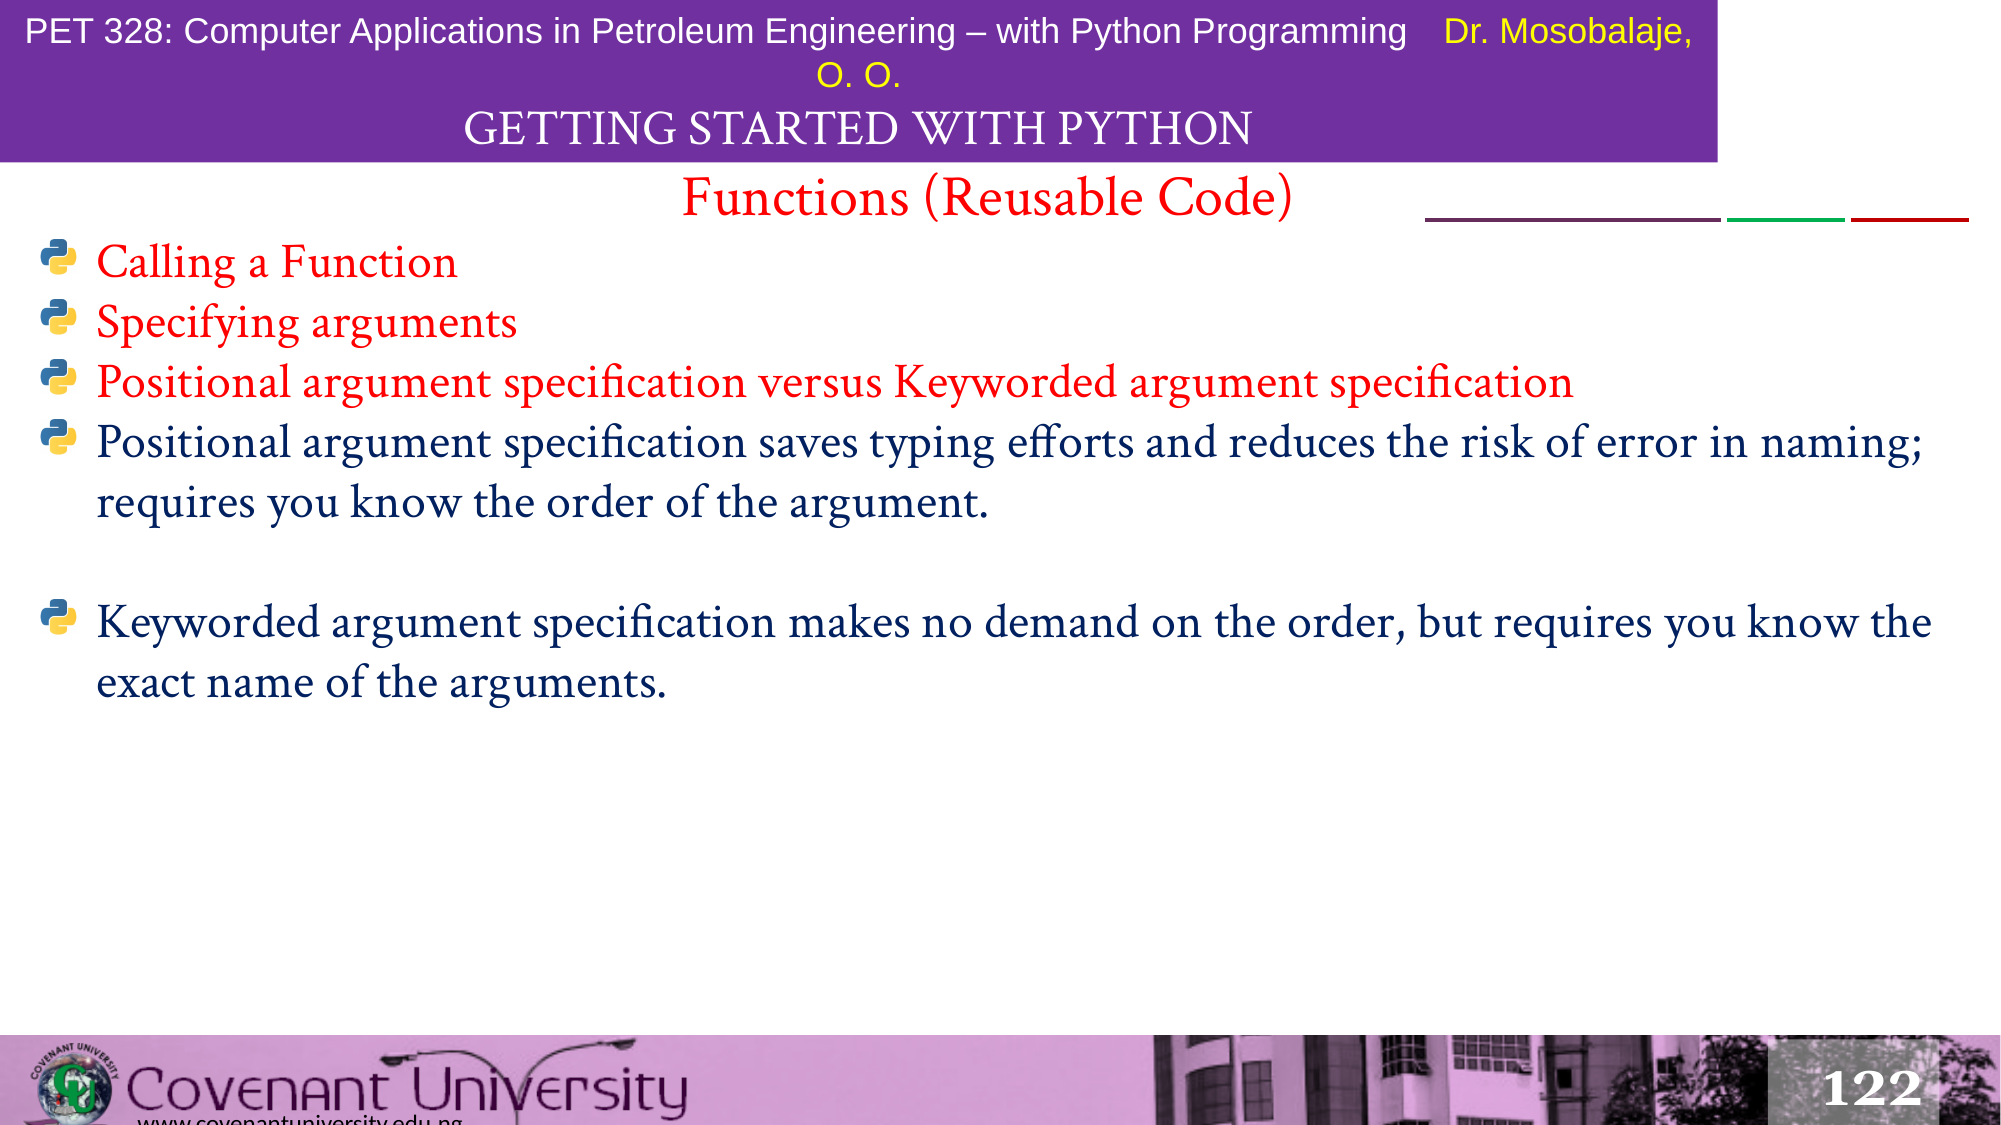

PET 328: Computer Applications in Petroleum Engineering – with Python Programming	Dr. Mosobalaje, O. O.
GETTING STARTED WITH PYTHON

Functions (Reusable Code)
Calling a Function
Specifying arguments
Positional argument specification versus Keyworded argument specification
Positional argument specification saves typing efforts and reduces the risk of error in naming; requires you know the order of the argument.

Keyworded argument specification makes no demand on the order, but requires you know the exact name of the arguments.